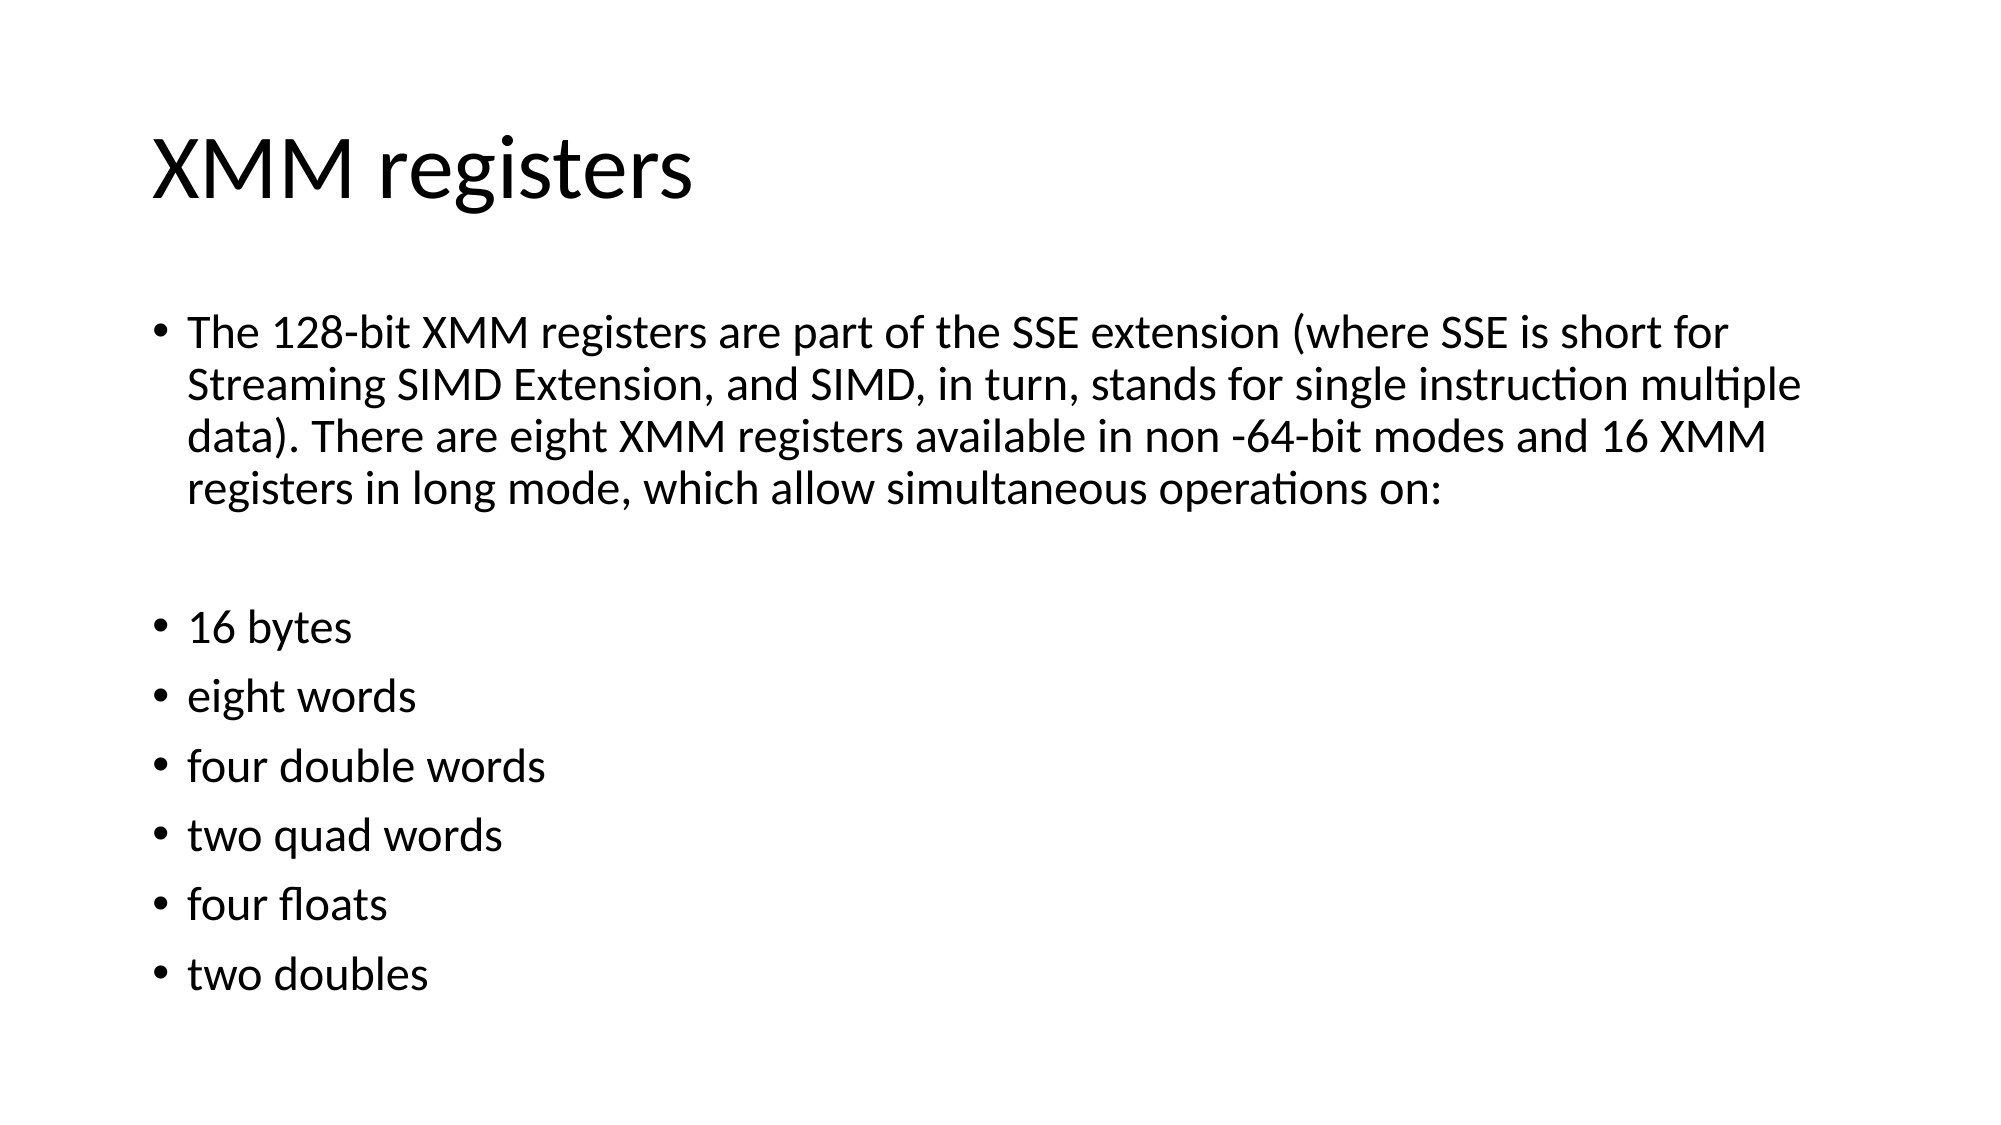

# XMM registers
The 128-bit XMM registers are part of the SSE extension (where SSE is short for Streaming SIMD Extension, and SIMD, in turn, stands for single instruction multiple data). There are eight XMM registers available in non -64-bit modes and 16 XMM registers in long mode, which allow simultaneous operations on:

16 bytes
eight words
four double words
two quad words
four floats
two doubles